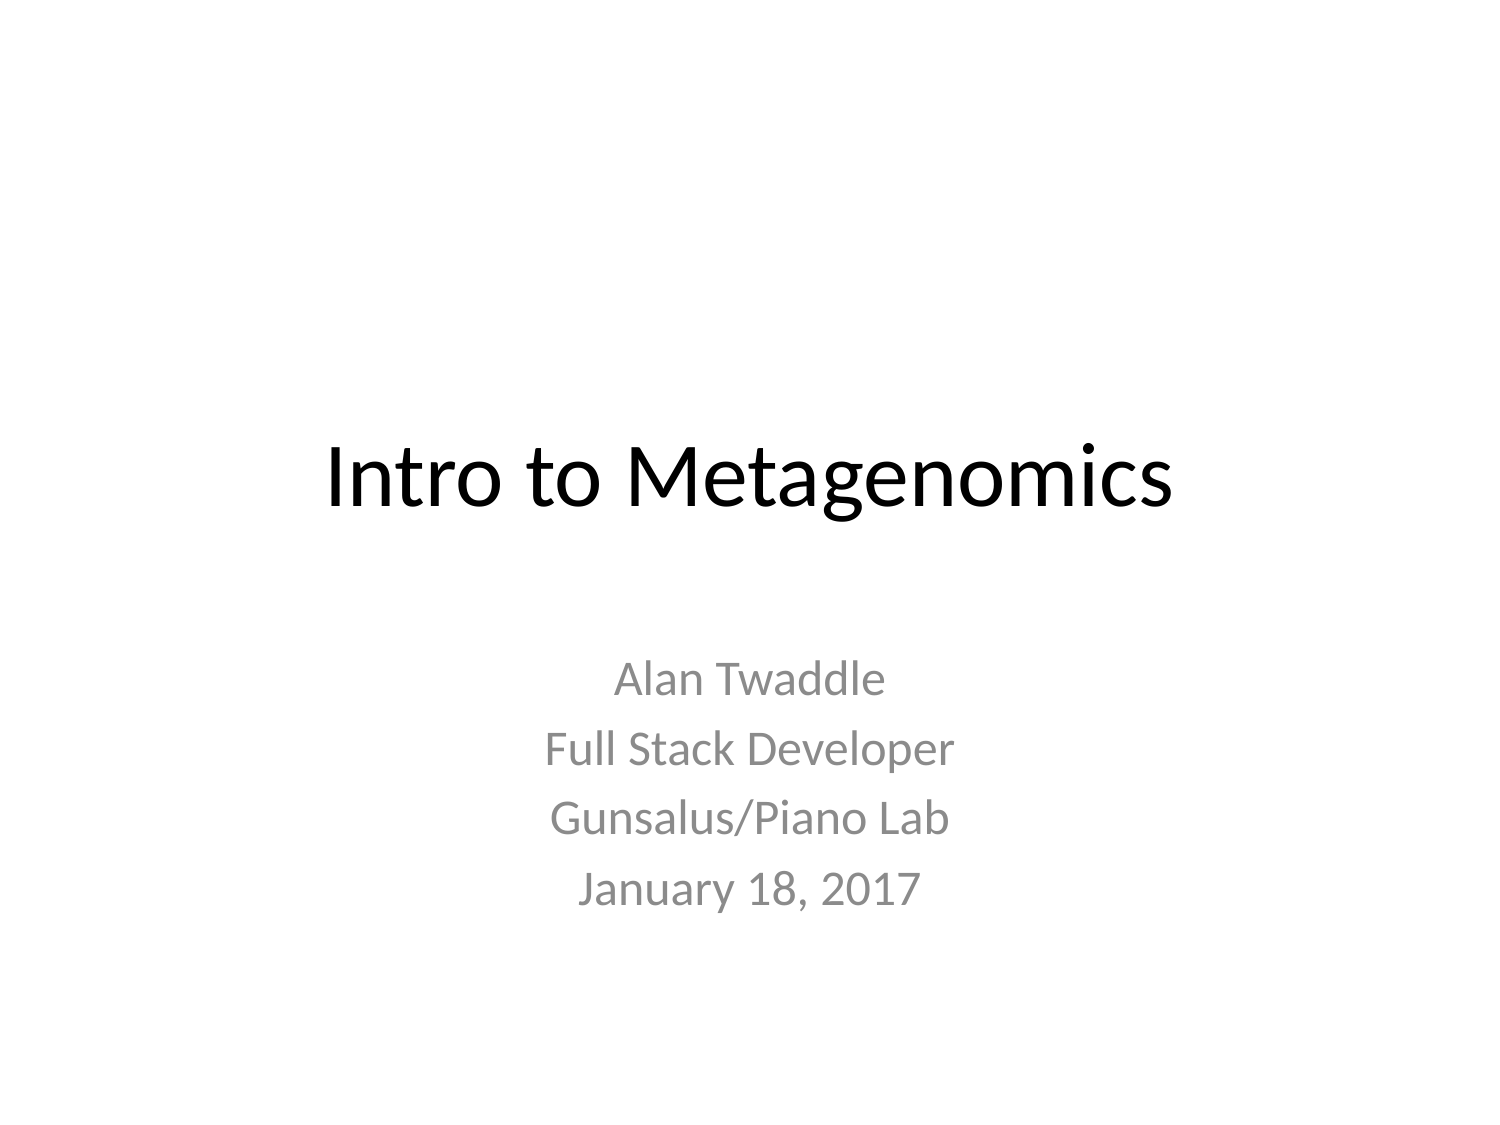

# Intro to Metagenomics
Alan Twaddle
Full Stack Developer
Gunsalus/Piano Lab
January 18, 2017